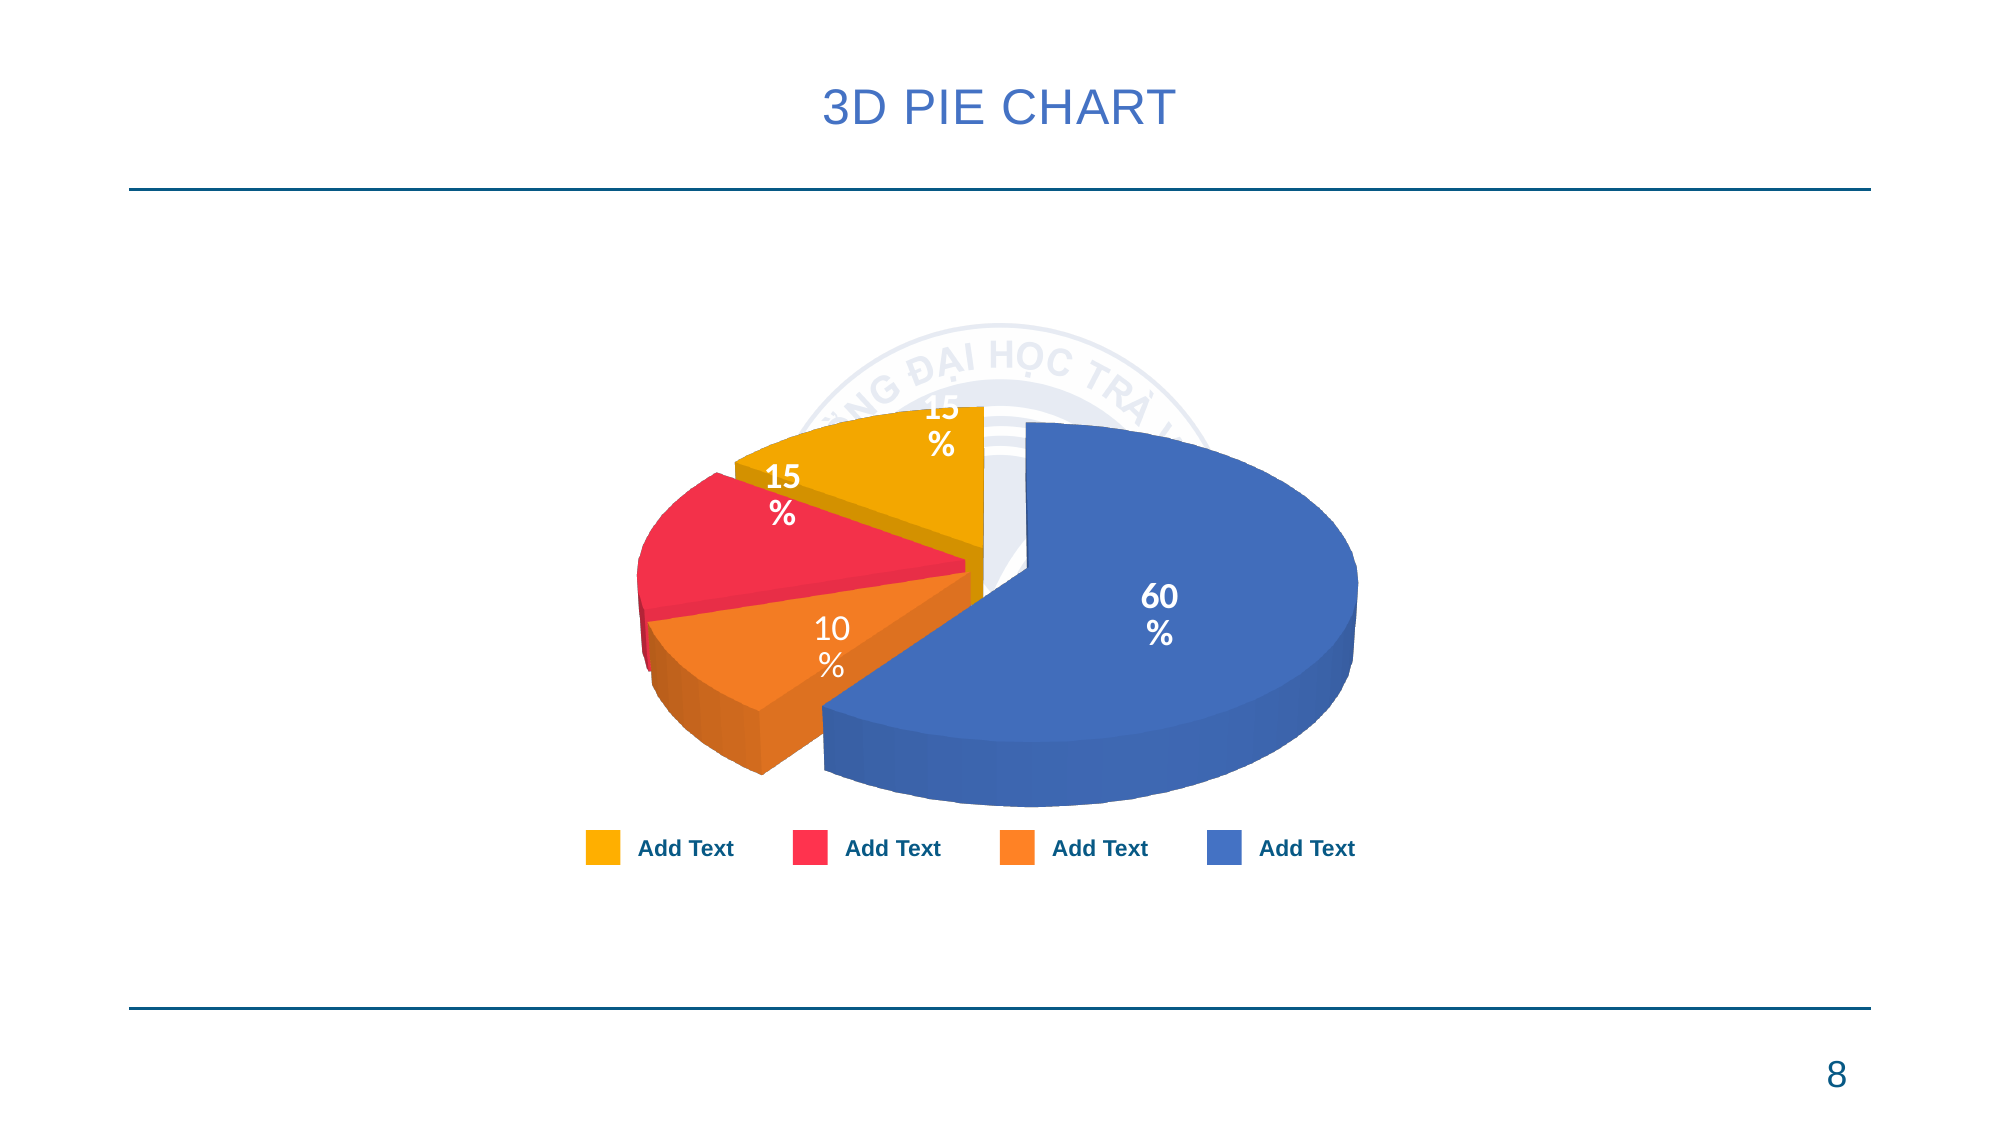

# 3D PIE CHART

[unsupported chart]

Add Text

Add Text

Add Text

Add Text
8